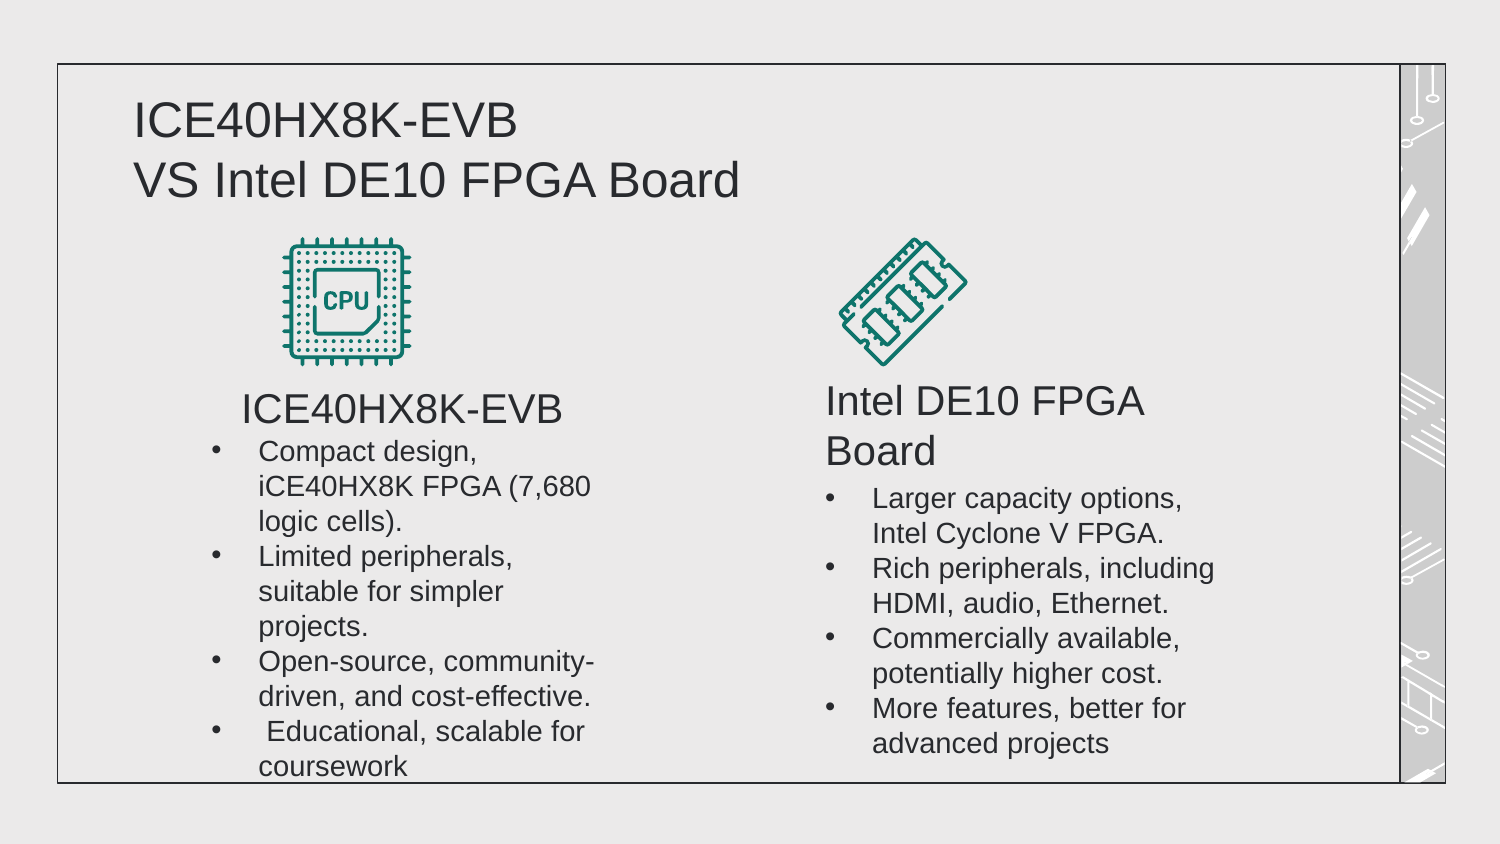

# ICE40HX8K-EVB VS Intel DE10 FPGA Board

ICE40HX8K-EVB
Compact design, iCE40HX8K FPGA (7,680 logic cells).
Limited peripherals, suitable for simpler projects.
Open-source, community-driven, and cost-effective.
 Educational, scalable for coursework
Intel DE10 FPGA Board
Larger capacity options, Intel Cyclone V FPGA.
Rich peripherals, including HDMI, audio, Ethernet.
Commercially available, potentially higher cost.
More features, better for advanced projects